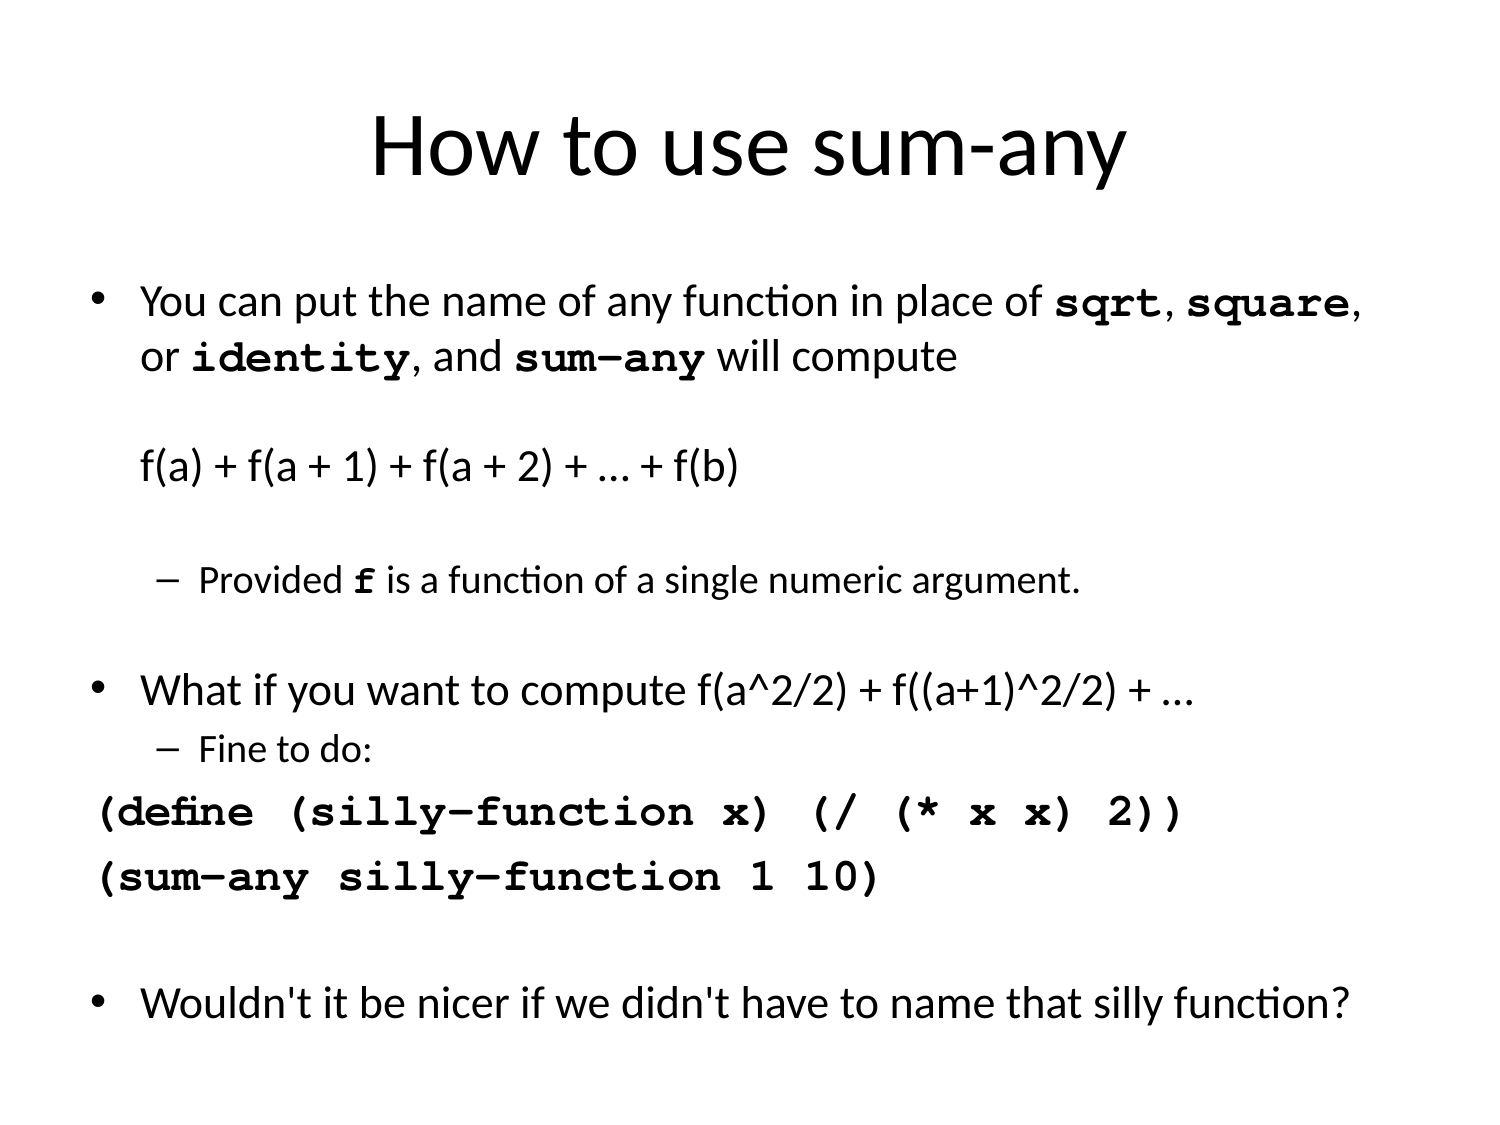

# How to use sum-any
You can put the name of any function in place of sqrt, square, or identity, and sum-any will compute
f(a) + f(a + 1) + f(a + 2) + … + f(b)
Provided f is a function of a single numeric argument.
What if you want to compute f(a^2/2) + f((a+1)^2/2) + …
Fine to do:
(define (silly-function x) (/ (* x x) 2))
(sum-any silly-function 1 10)

Wouldn't it be nicer if we didn't have to name that silly function?